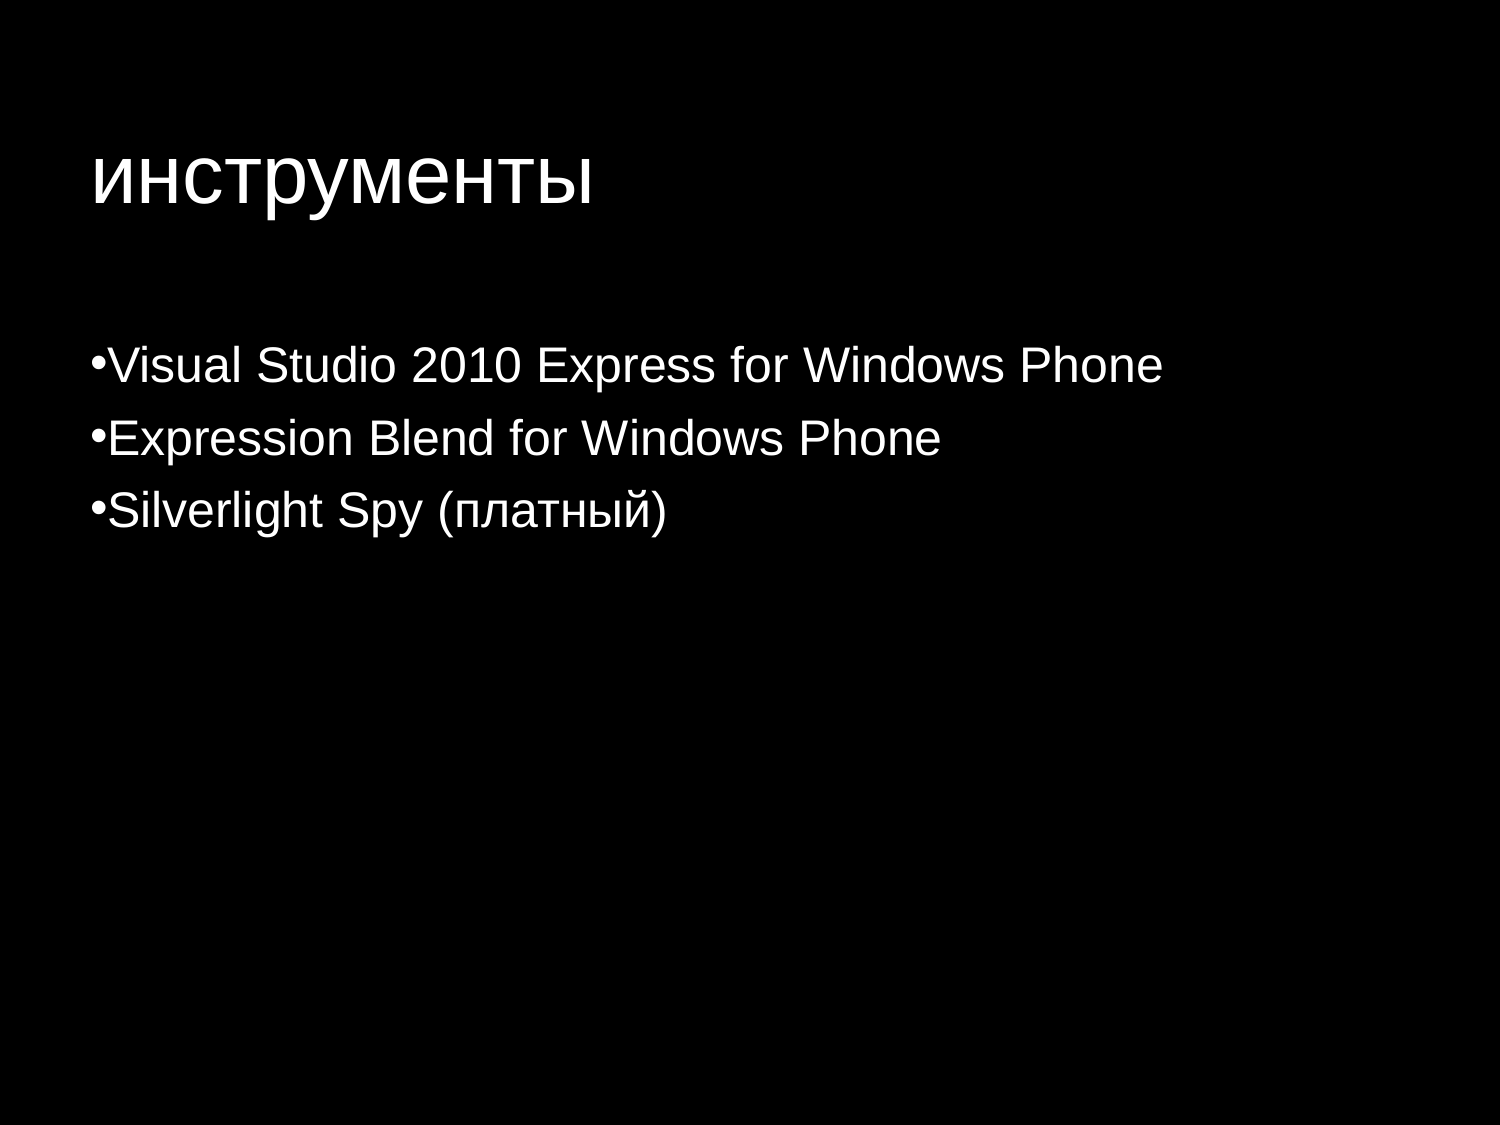

# инструменты
Visual Studio 2010 Express for Windows Phone
Expression Blend for Windows Phone
Silverlight Spy (платный)